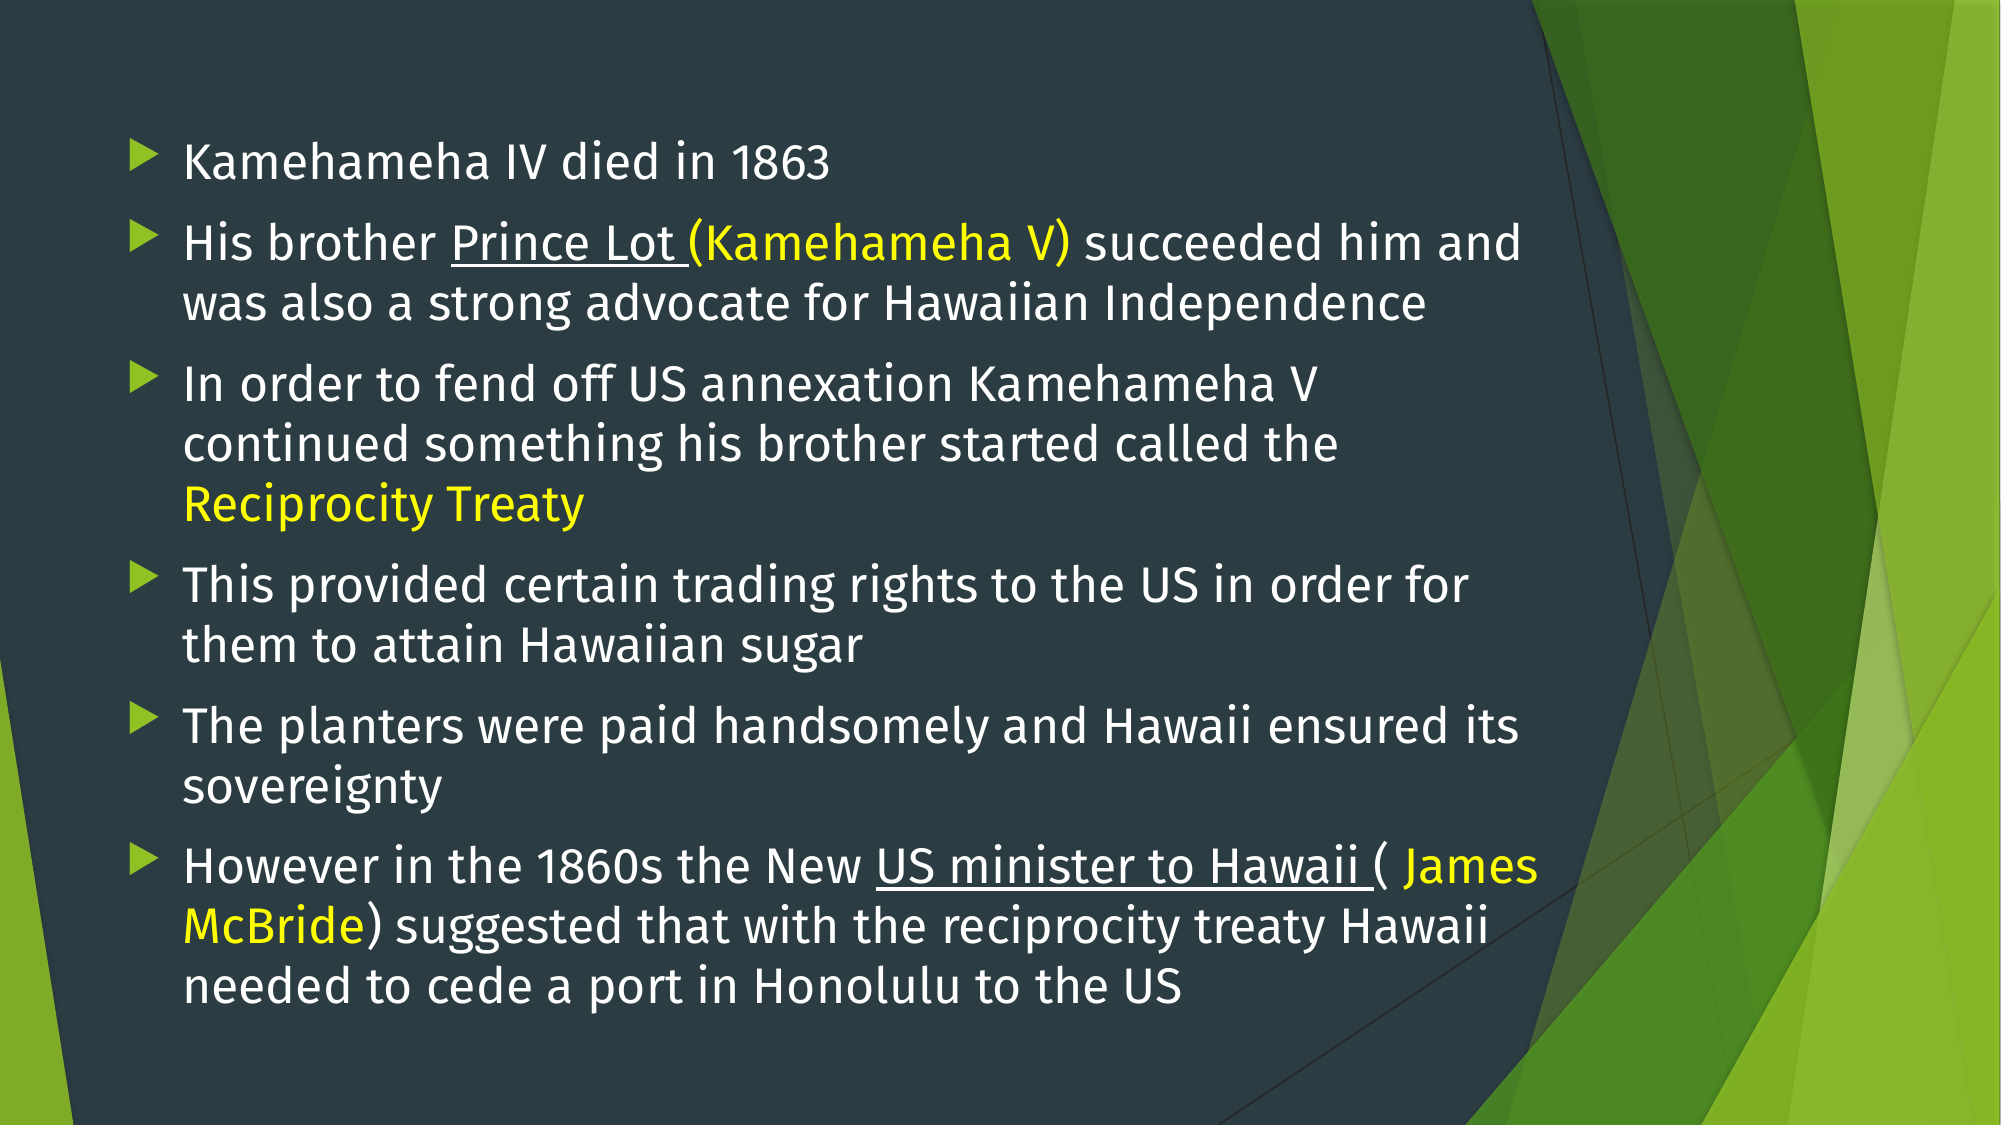

#
Kamehameha IV died in 1863
His brother Prince Lot (Kamehameha V) succeeded him and was also a strong advocate for Hawaiian Independence
In order to fend off US annexation Kamehameha V continued something his brother started called the Reciprocity Treaty
This provided certain trading rights to the US in order for them to attain Hawaiian sugar
The planters were paid handsomely and Hawaii ensured its sovereignty
However in the 1860s the New US minister to Hawaii ( James McBride) suggested that with the reciprocity treaty Hawaii needed to cede a port in Honolulu to the US